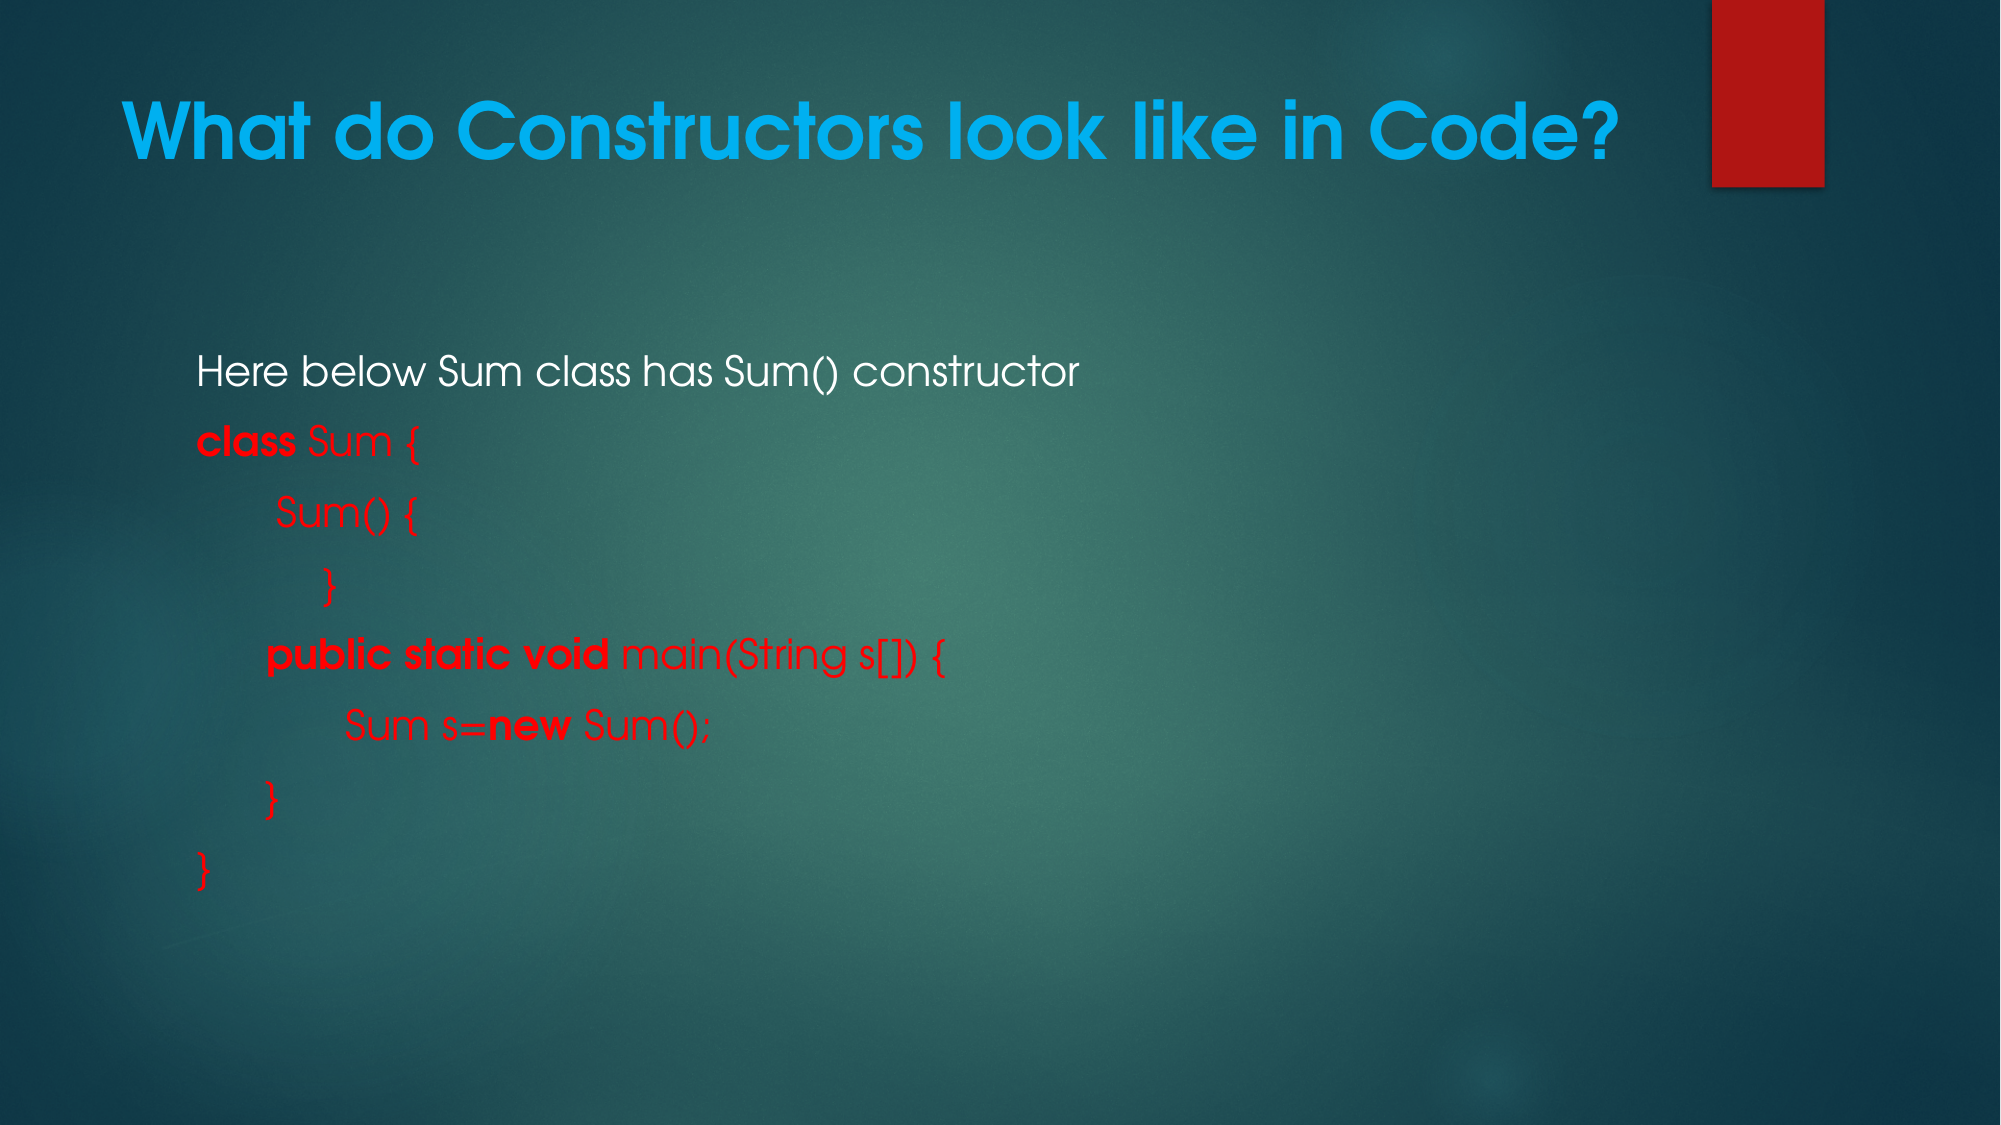

# What do Constructors look like in Code?
Here below Sum class has Sum() constructor
class Sum {
       Sum() {
           }
      public static void main(String s[]) {
             Sum s=new Sum();
      }
}